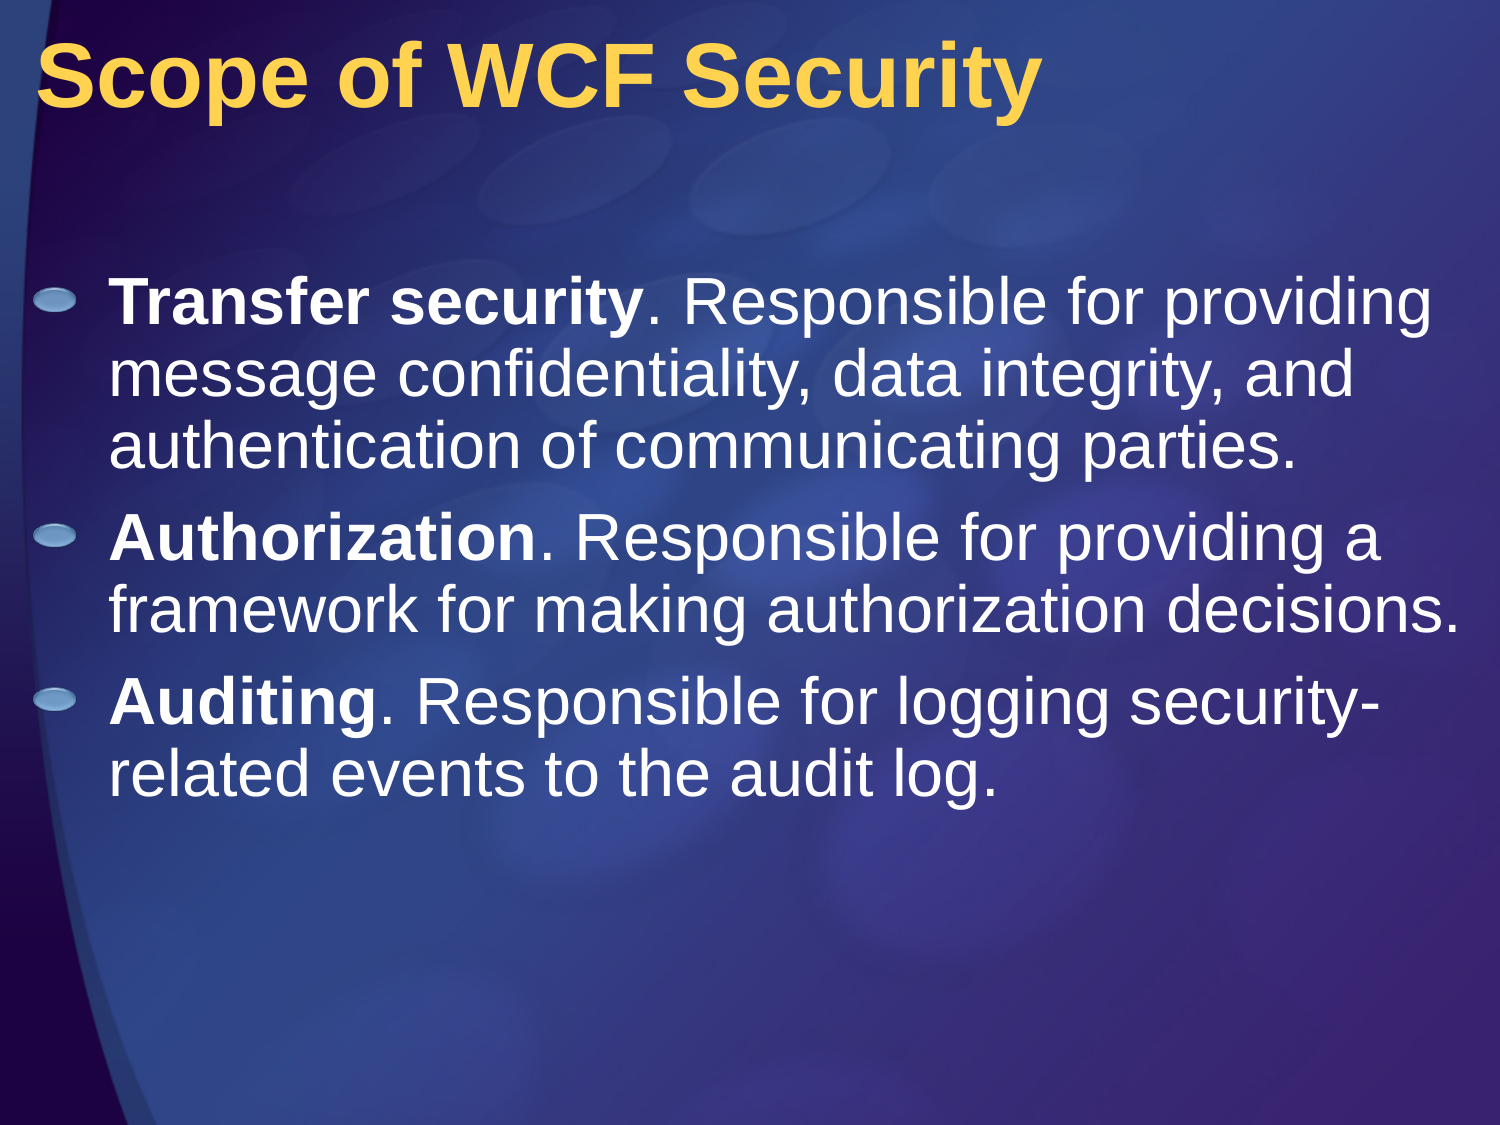

# Scope of WCF Security
Transfer security. Responsible for providing message confidentiality, data integrity, and authentication of communicating parties.
Authorization. Responsible for providing a framework for making authorization decisions.
Auditing. Responsible for logging security-related events to the audit log.